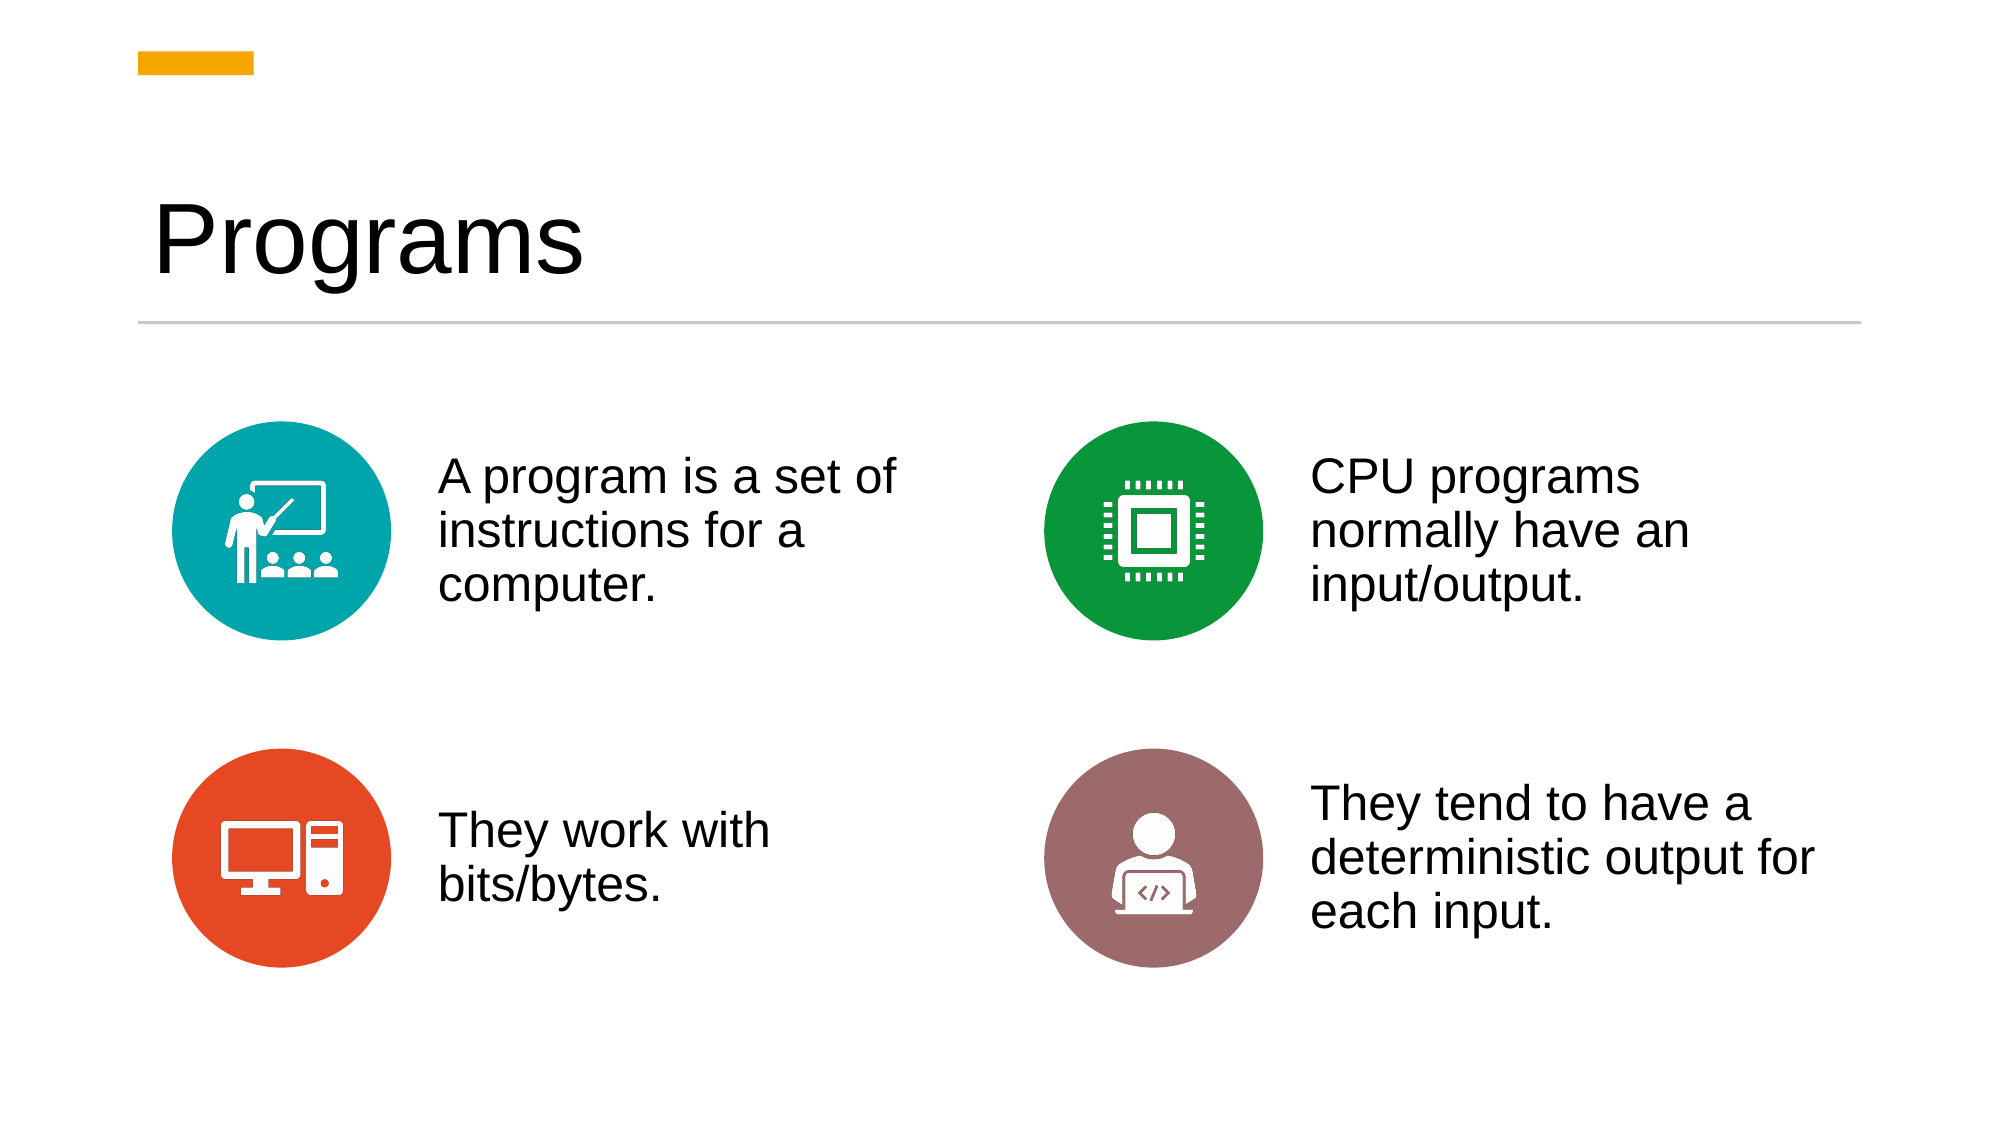

# Programs

A program is a set of instructions for a computer.
CPU programs normally have an input/output.
They work with bits/bytes.
They tend to have a deterministic output for each input.